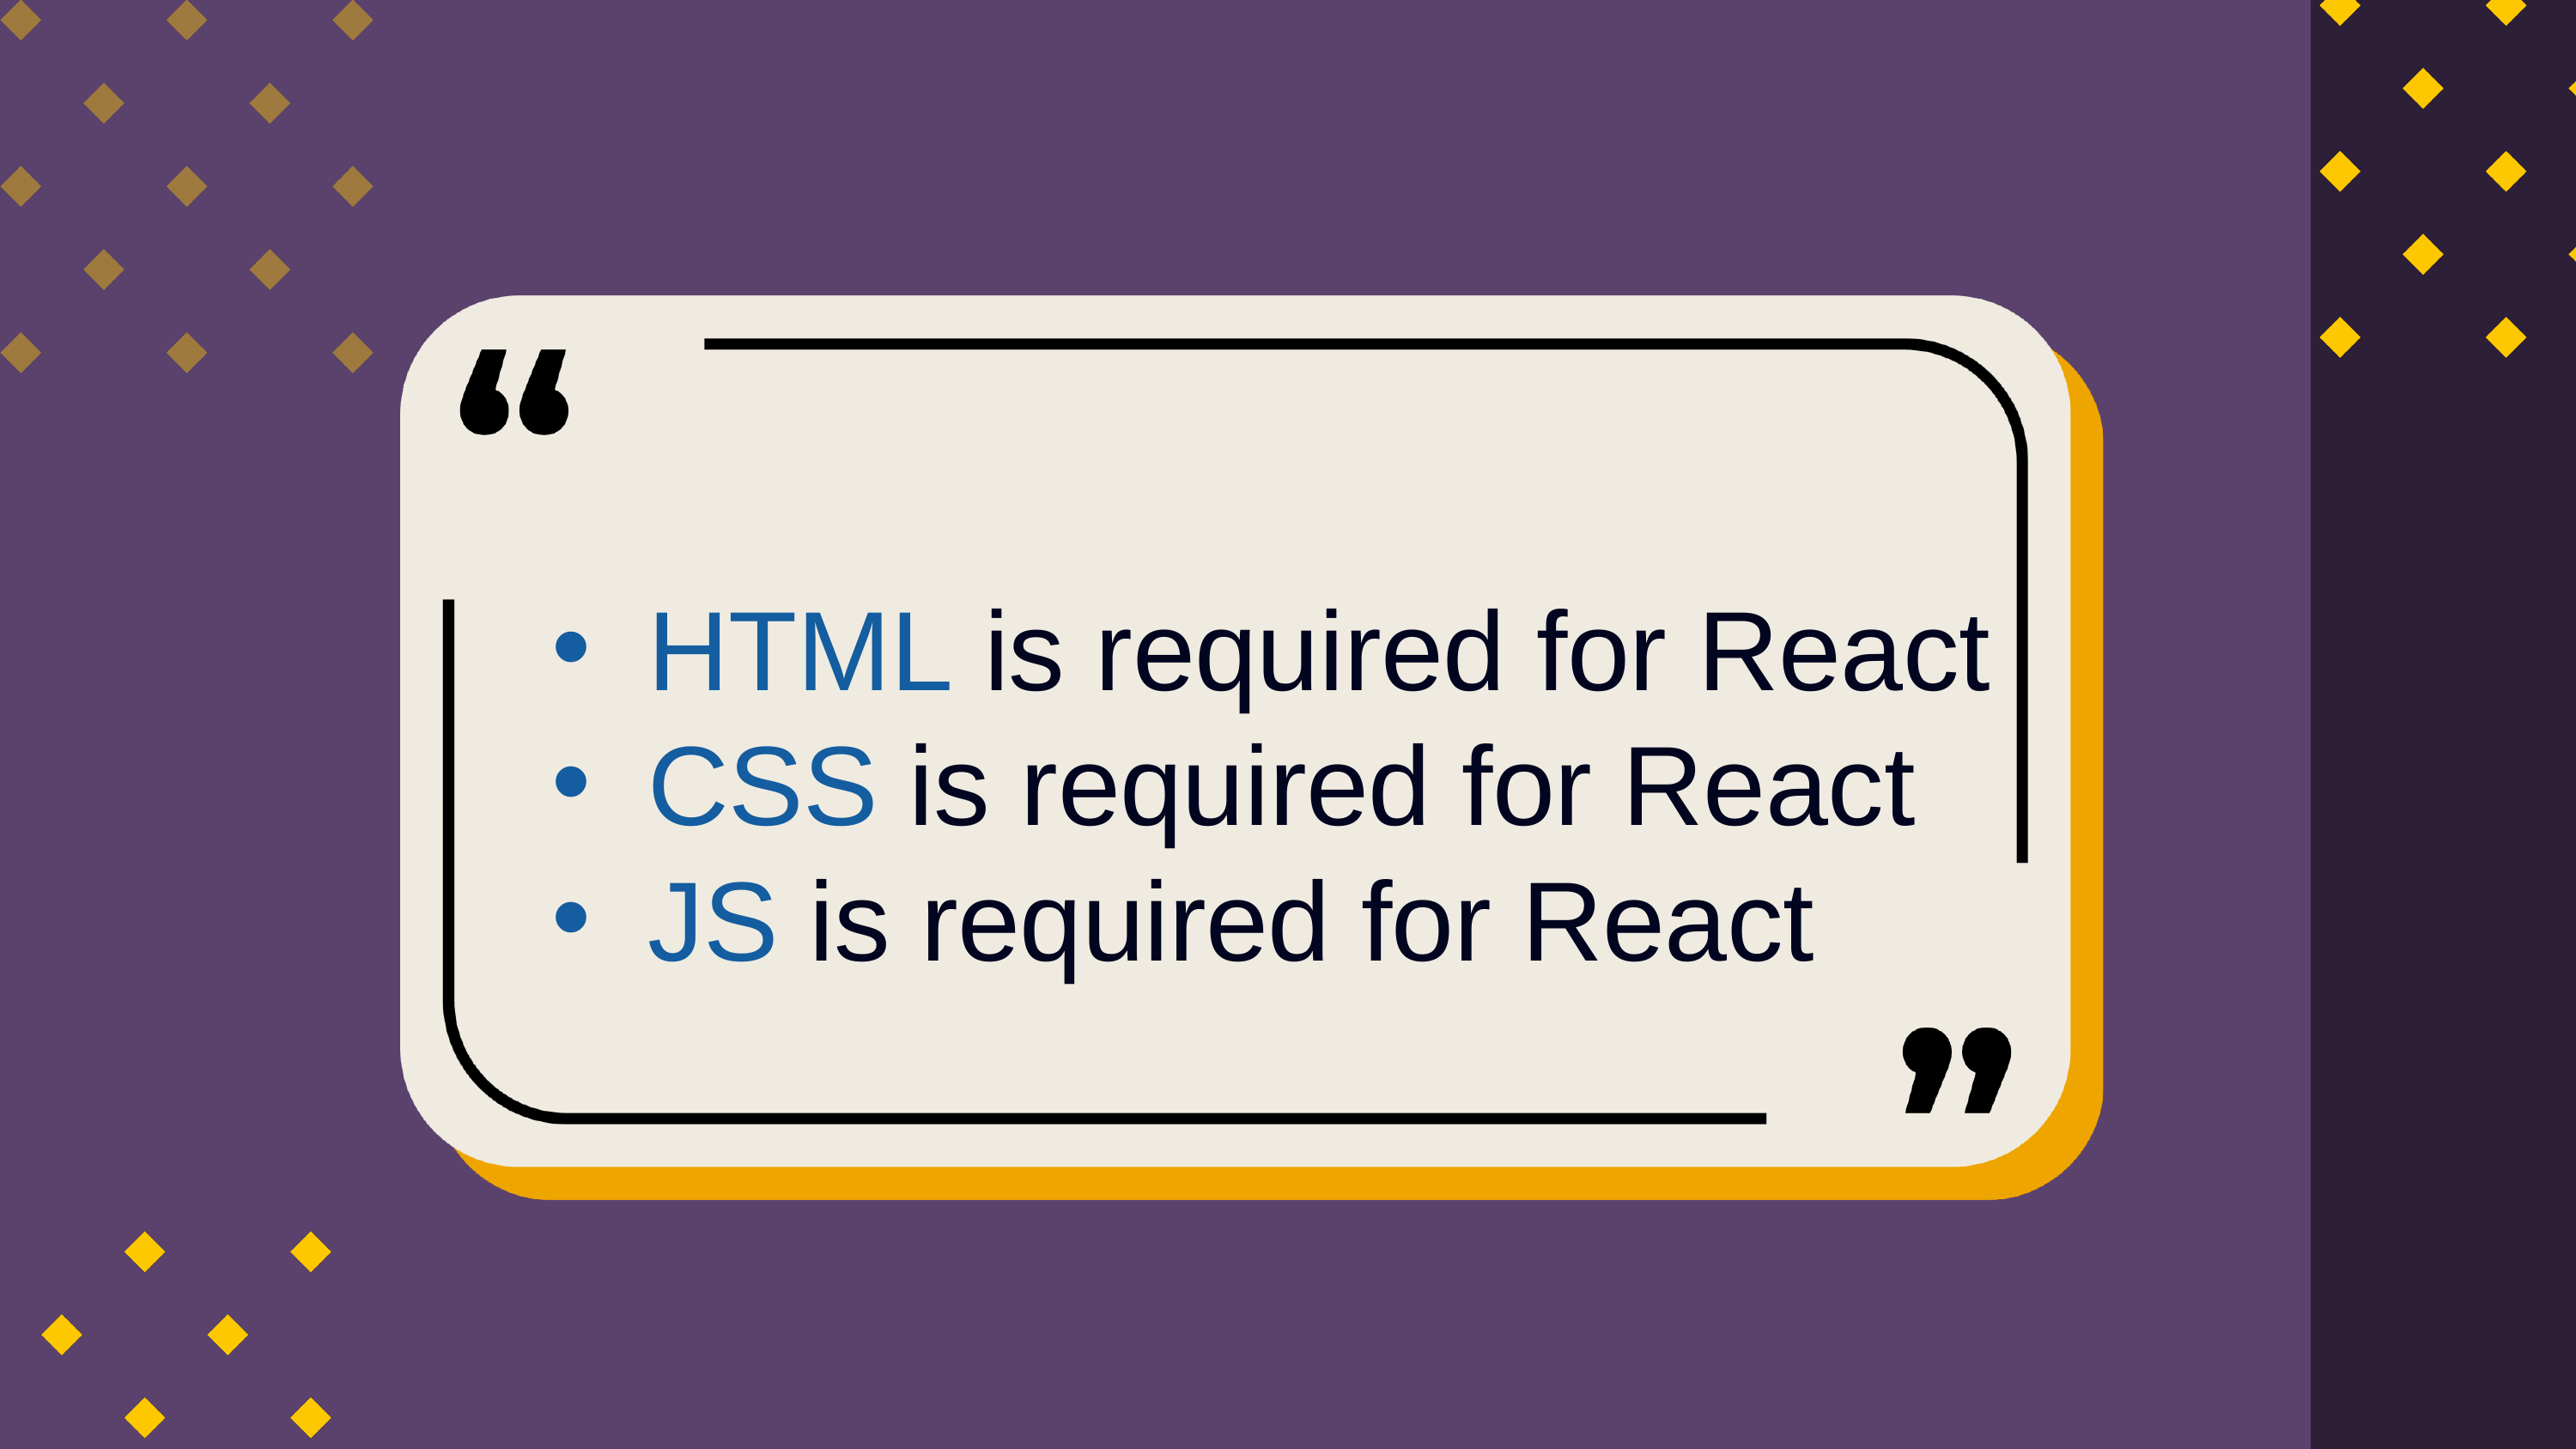

HTML is required for React
CSS is required for React
JS is required for React